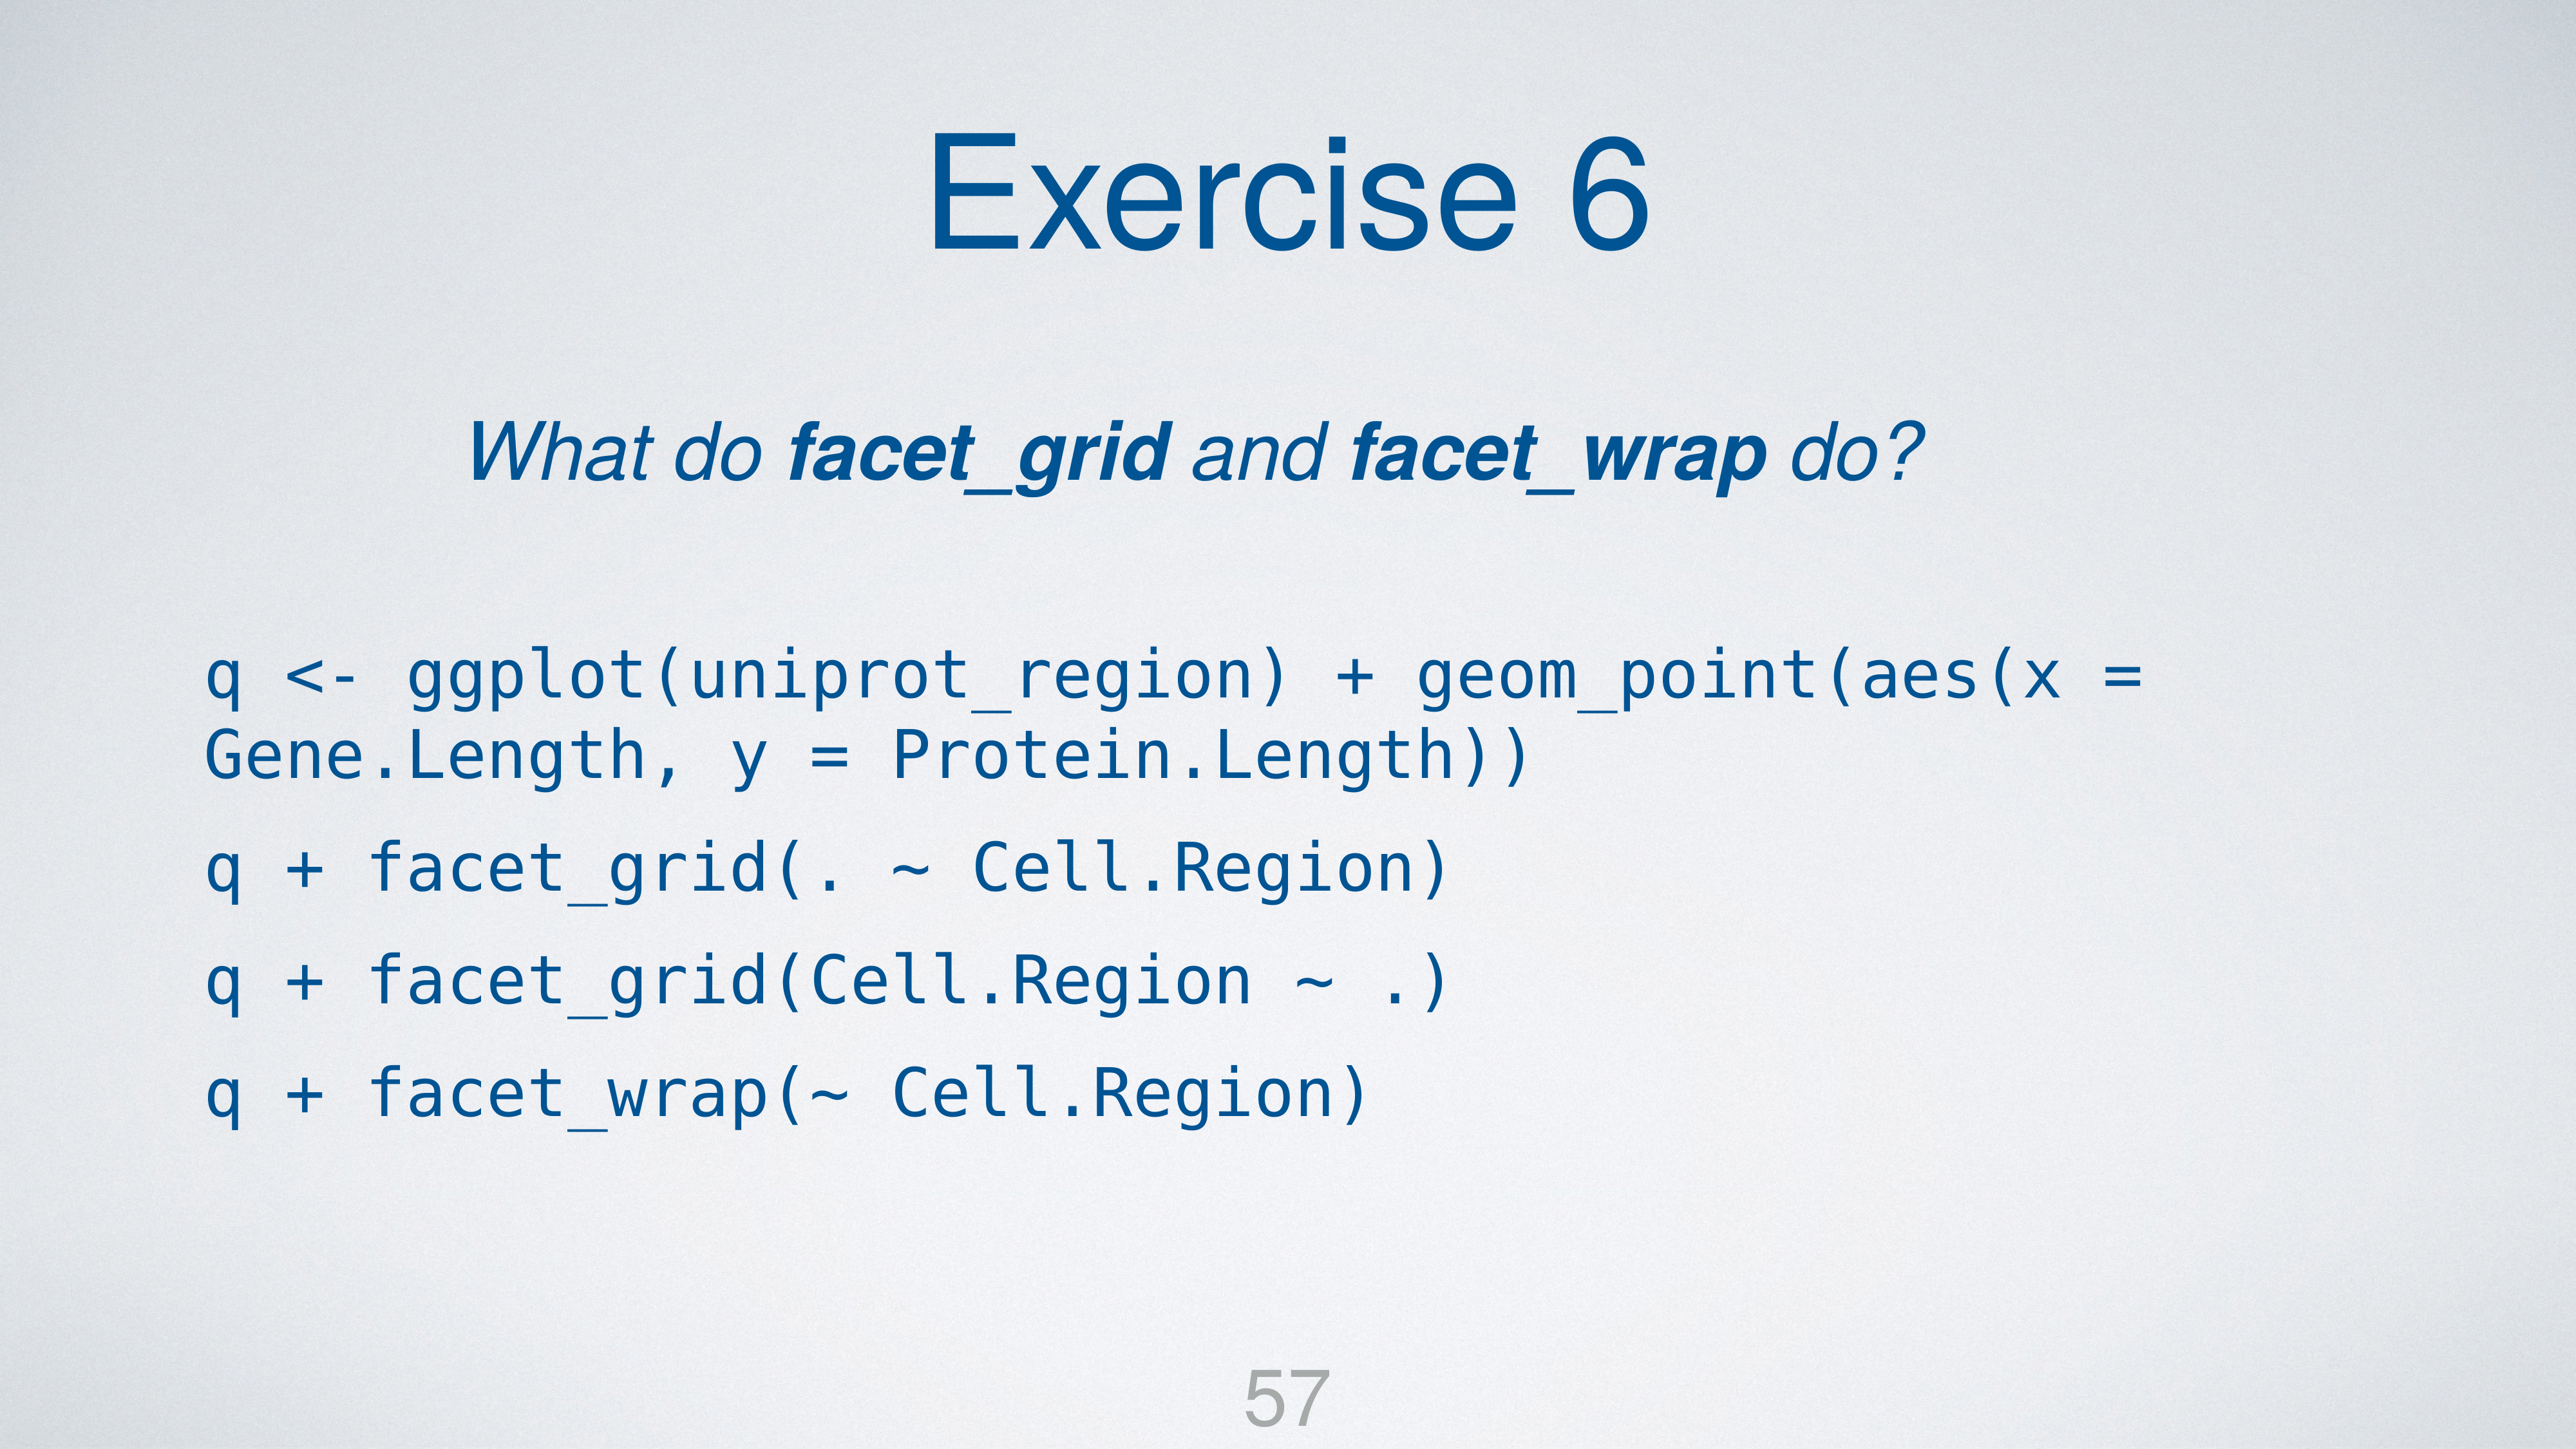

Exercise 6
What do facet_grid and facet_wrap do?
q <- ggplot(uniprot_region) + geom_point(aes(x = Gene.Length, y = Protein.Length))
q + facet_grid(. ~ Cell.Region)
q + facet_grid(Cell.Region ~ .)
q + facet_wrap(~ Cell.Region)
57